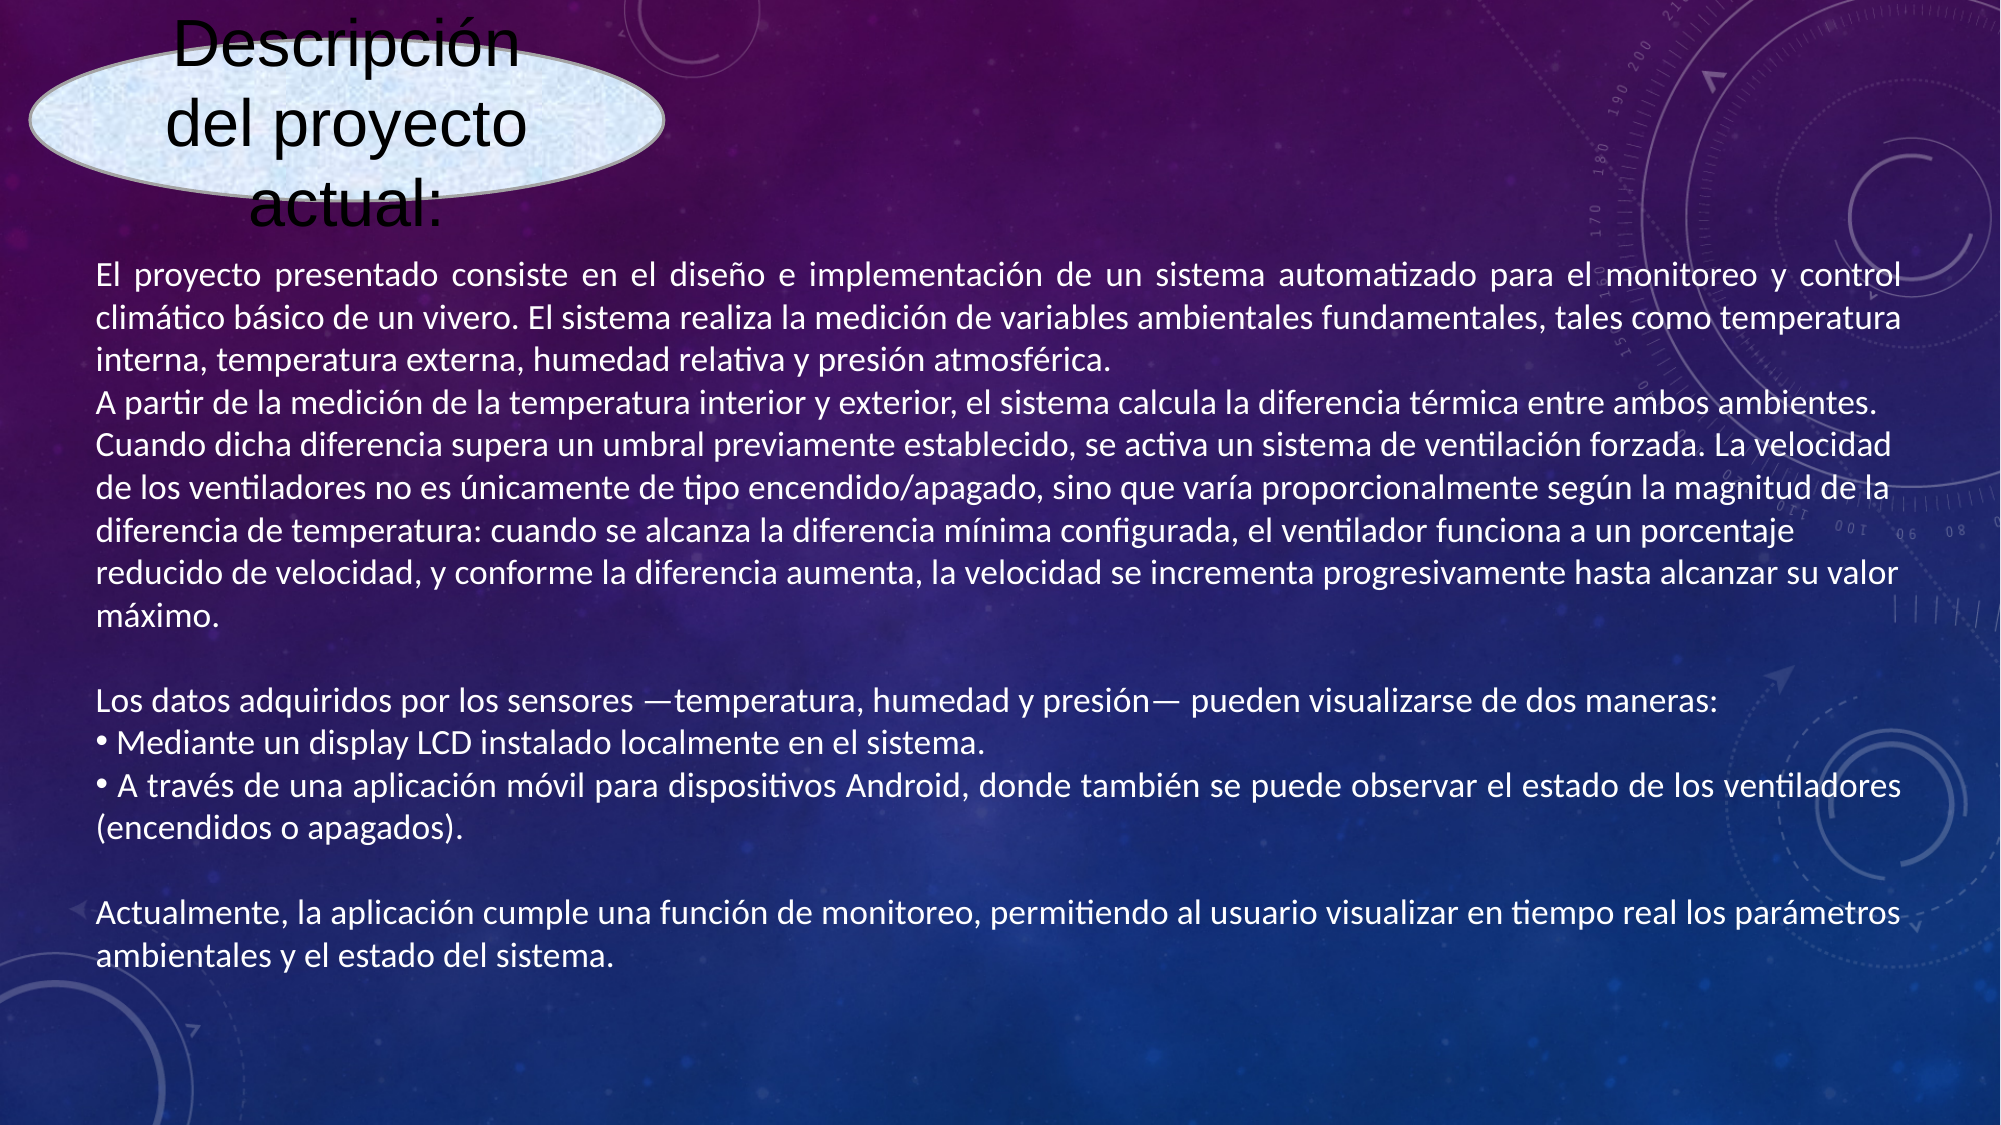

Descripción del proyecto actual:
El proyecto presentado consiste en el diseño e implementación de un sistema automatizado para el monitoreo y control climático básico de un vivero. El sistema realiza la medición de variables ambientales fundamentales, tales como temperatura interna, temperatura externa, humedad relativa y presión atmosférica.
A partir de la medición de la temperatura interior y exterior, el sistema calcula la diferencia térmica entre ambos ambientes. Cuando dicha diferencia supera un umbral previamente establecido, se activa un sistema de ventilación forzada. La velocidad de los ventiladores no es únicamente de tipo encendido/apagado, sino que varía proporcionalmente según la magnitud de la diferencia de temperatura: cuando se alcanza la diferencia mínima configurada, el ventilador funciona a un porcentaje reducido de velocidad, y conforme la diferencia aumenta, la velocidad se incrementa progresivamente hasta alcanzar su valor máximo.
Los datos adquiridos por los sensores —temperatura, humedad y presión— pueden visualizarse de dos maneras:
 Mediante un display LCD instalado localmente en el sistema.
 A través de una aplicación móvil para dispositivos Android, donde también se puede observar el estado de los ventiladores (encendidos o apagados).
Actualmente, la aplicación cumple una función de monitoreo, permitiendo al usuario visualizar en tiempo real los parámetros ambientales y el estado del sistema.